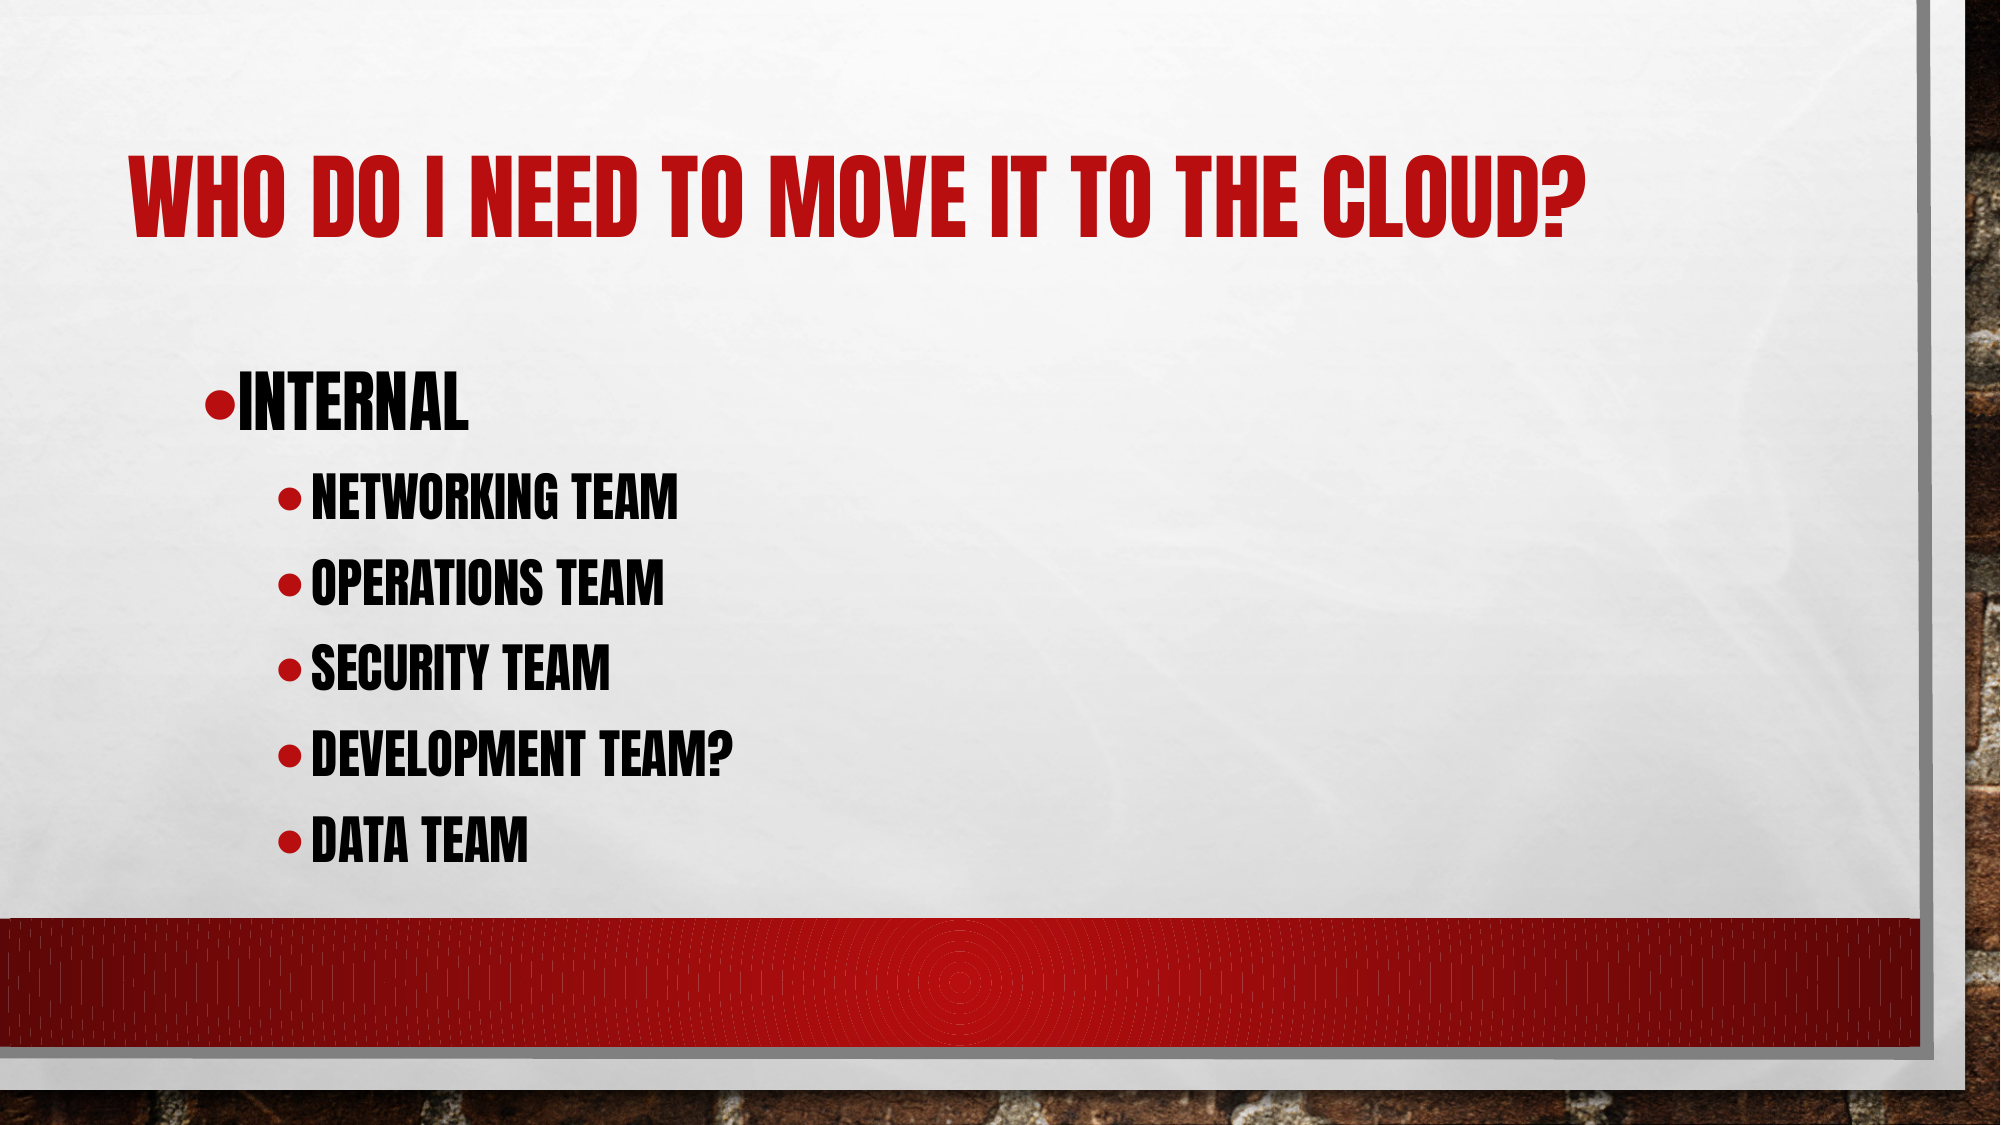

# Who do I need to move it to the cloud?
internal
Networking team
operations team
Security team
Development team?
Data team